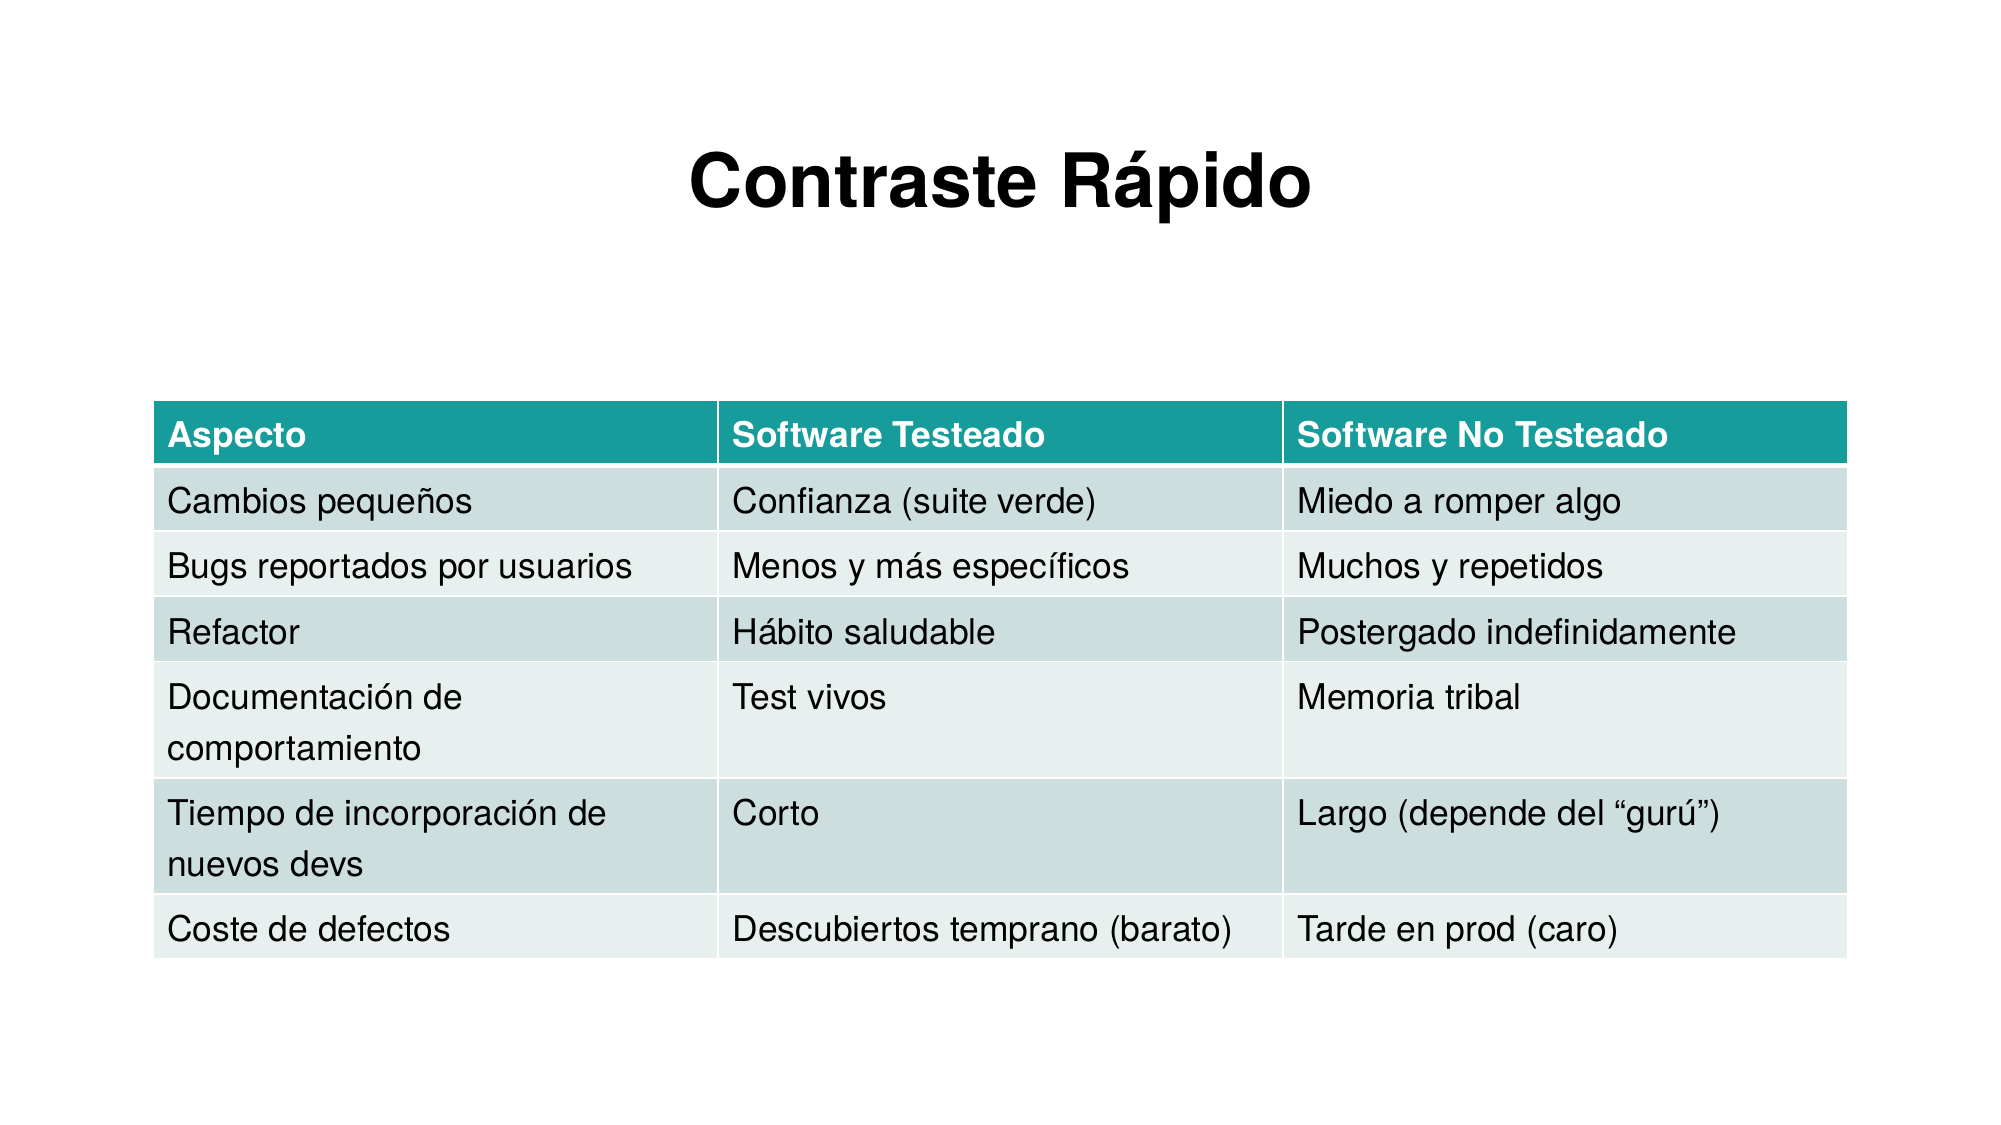

# Contraste Rápido
| Aspecto | Software Testeado | Software No Testeado |
| --- | --- | --- |
| Cambios pequeños | Confianza (suite verde) | Miedo a romper algo |
| Bugs reportados por usuarios | Menos y más específicos | Muchos y repetidos |
| Refactor | Hábito saludable | Postergado indefinidamente |
| Documentación de comportamiento | Test vivos | Memoria tribal |
| Tiempo de incorporación de nuevos devs | Corto | Largo (depende del “gurú”) |
| Coste de defectos | Descubiertos temprano (barato) | Tarde en prod (caro) |